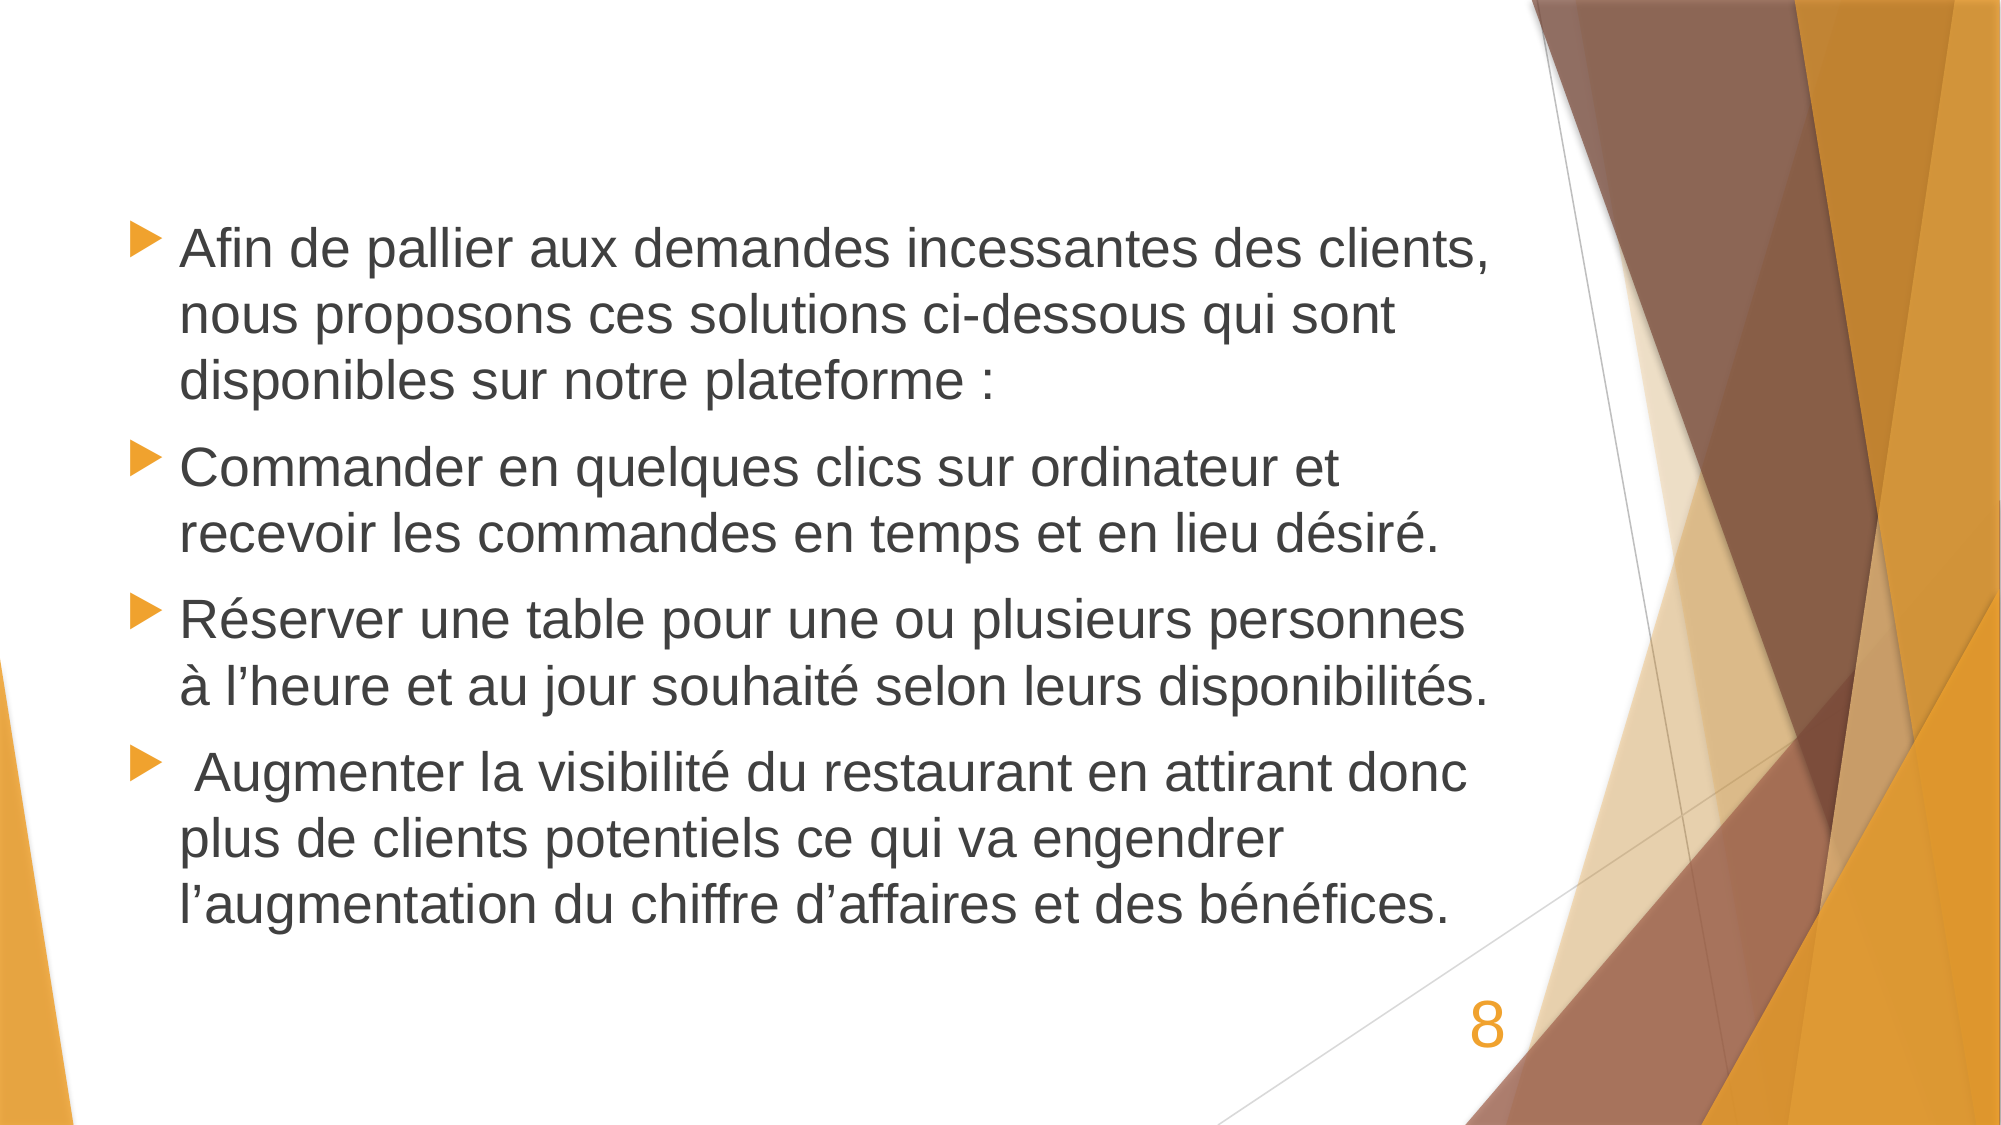

Afin de pallier aux demandes incessantes des clients, nous proposons ces solutions ci-dessous qui sont disponibles sur notre plateforme :
Commander en quelques clics sur ordinateur et recevoir les commandes en temps et en lieu désiré.
Réserver une table pour une ou plusieurs personnes à l’heure et au jour souhaité selon leurs disponibilités.
 Augmenter la visibilité du restaurant en attirant donc plus de clients potentiels ce qui va engendrer l’augmentation du chiffre d’affaires et des bénéfices.
8